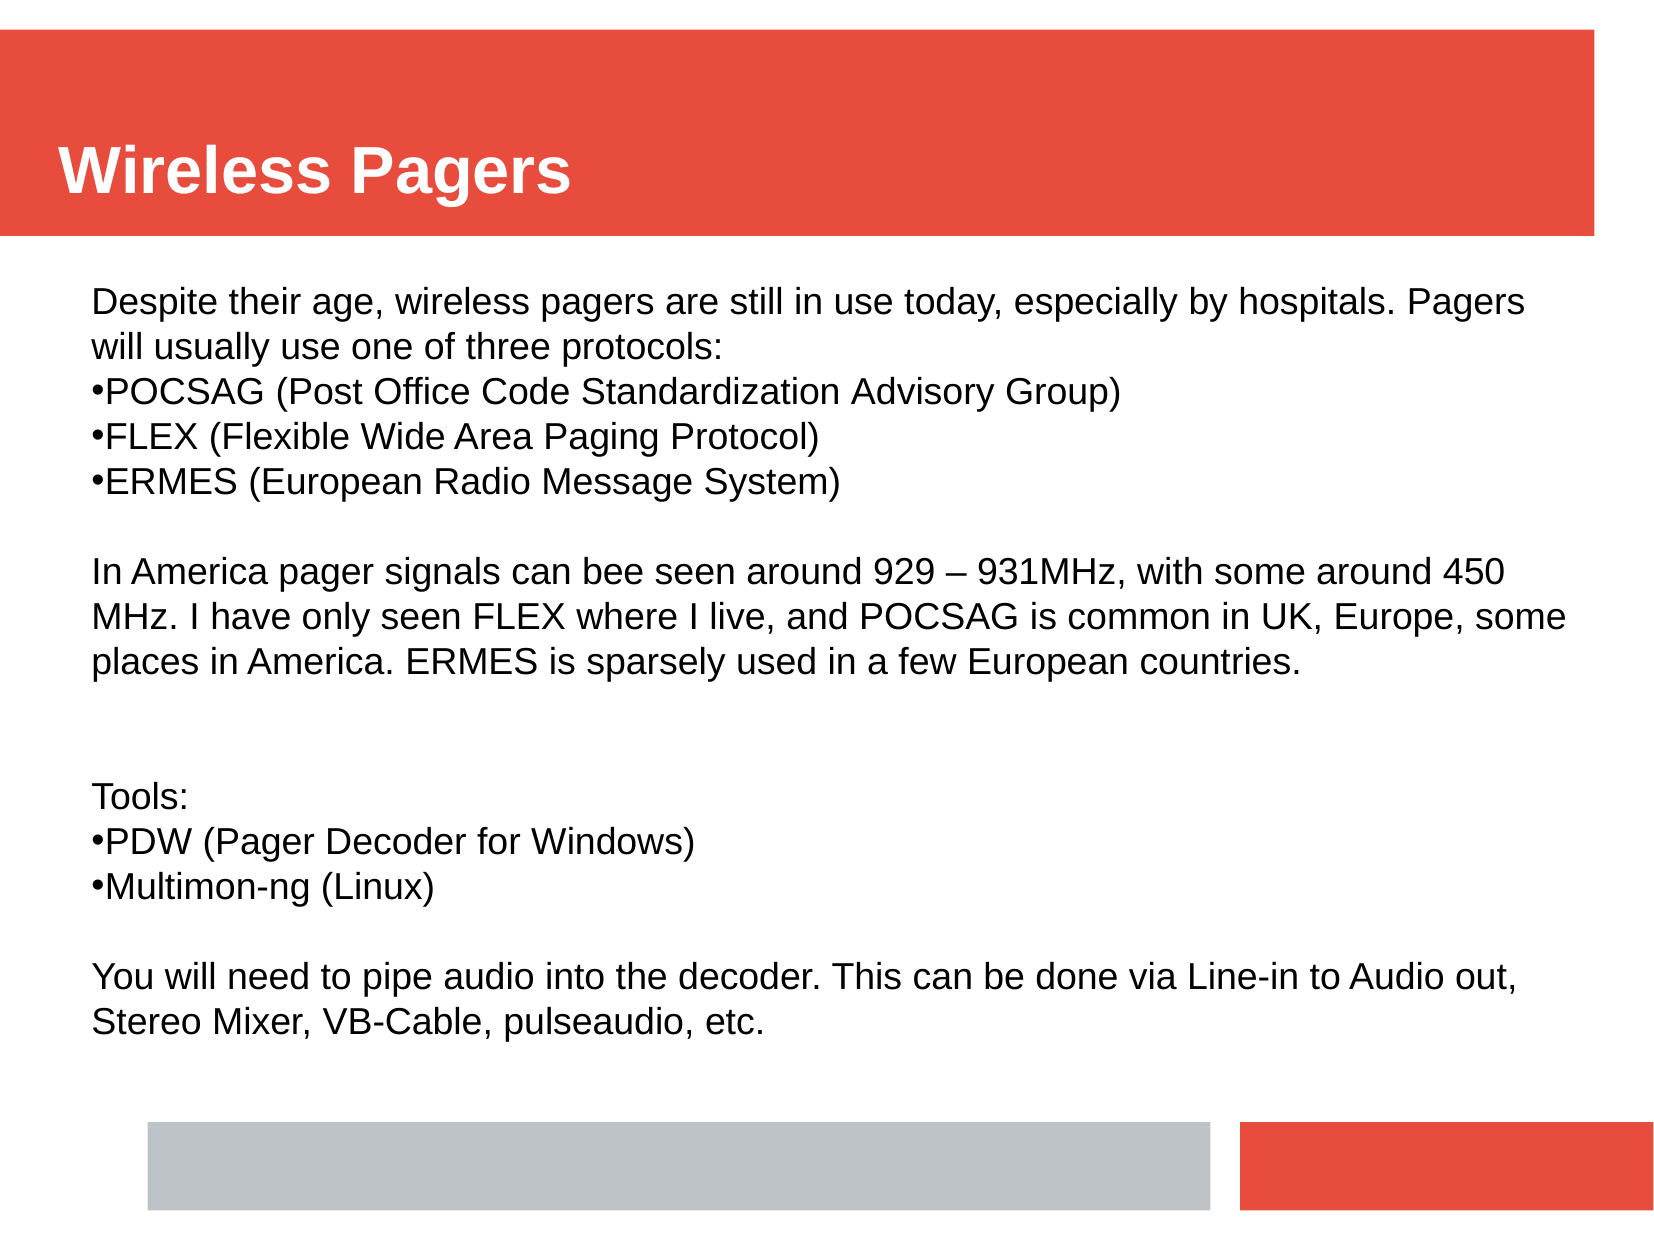

Wireless Pagers
Despite their age, wireless pagers are still in use today, especially by hospitals. Pagers will usually use one of three protocols:
POCSAG (Post Office Code Standardization Advisory Group)
FLEX (Flexible Wide Area Paging Protocol)
ERMES (European Radio Message System)

In America pager signals can bee seen around 929 – 931MHz, with some around 450 MHz. I have only seen FLEX where I live, and POCSAG is common in UK, Europe, some places in America. ERMES is sparsely used in a few European countries.

Tools:
PDW (Pager Decoder for Windows)
Multimon-ng (Linux)

You will need to pipe audio into the decoder. This can be done via Line-in to Audio out, Stereo Mixer, VB-Cable, pulseaudio, etc.